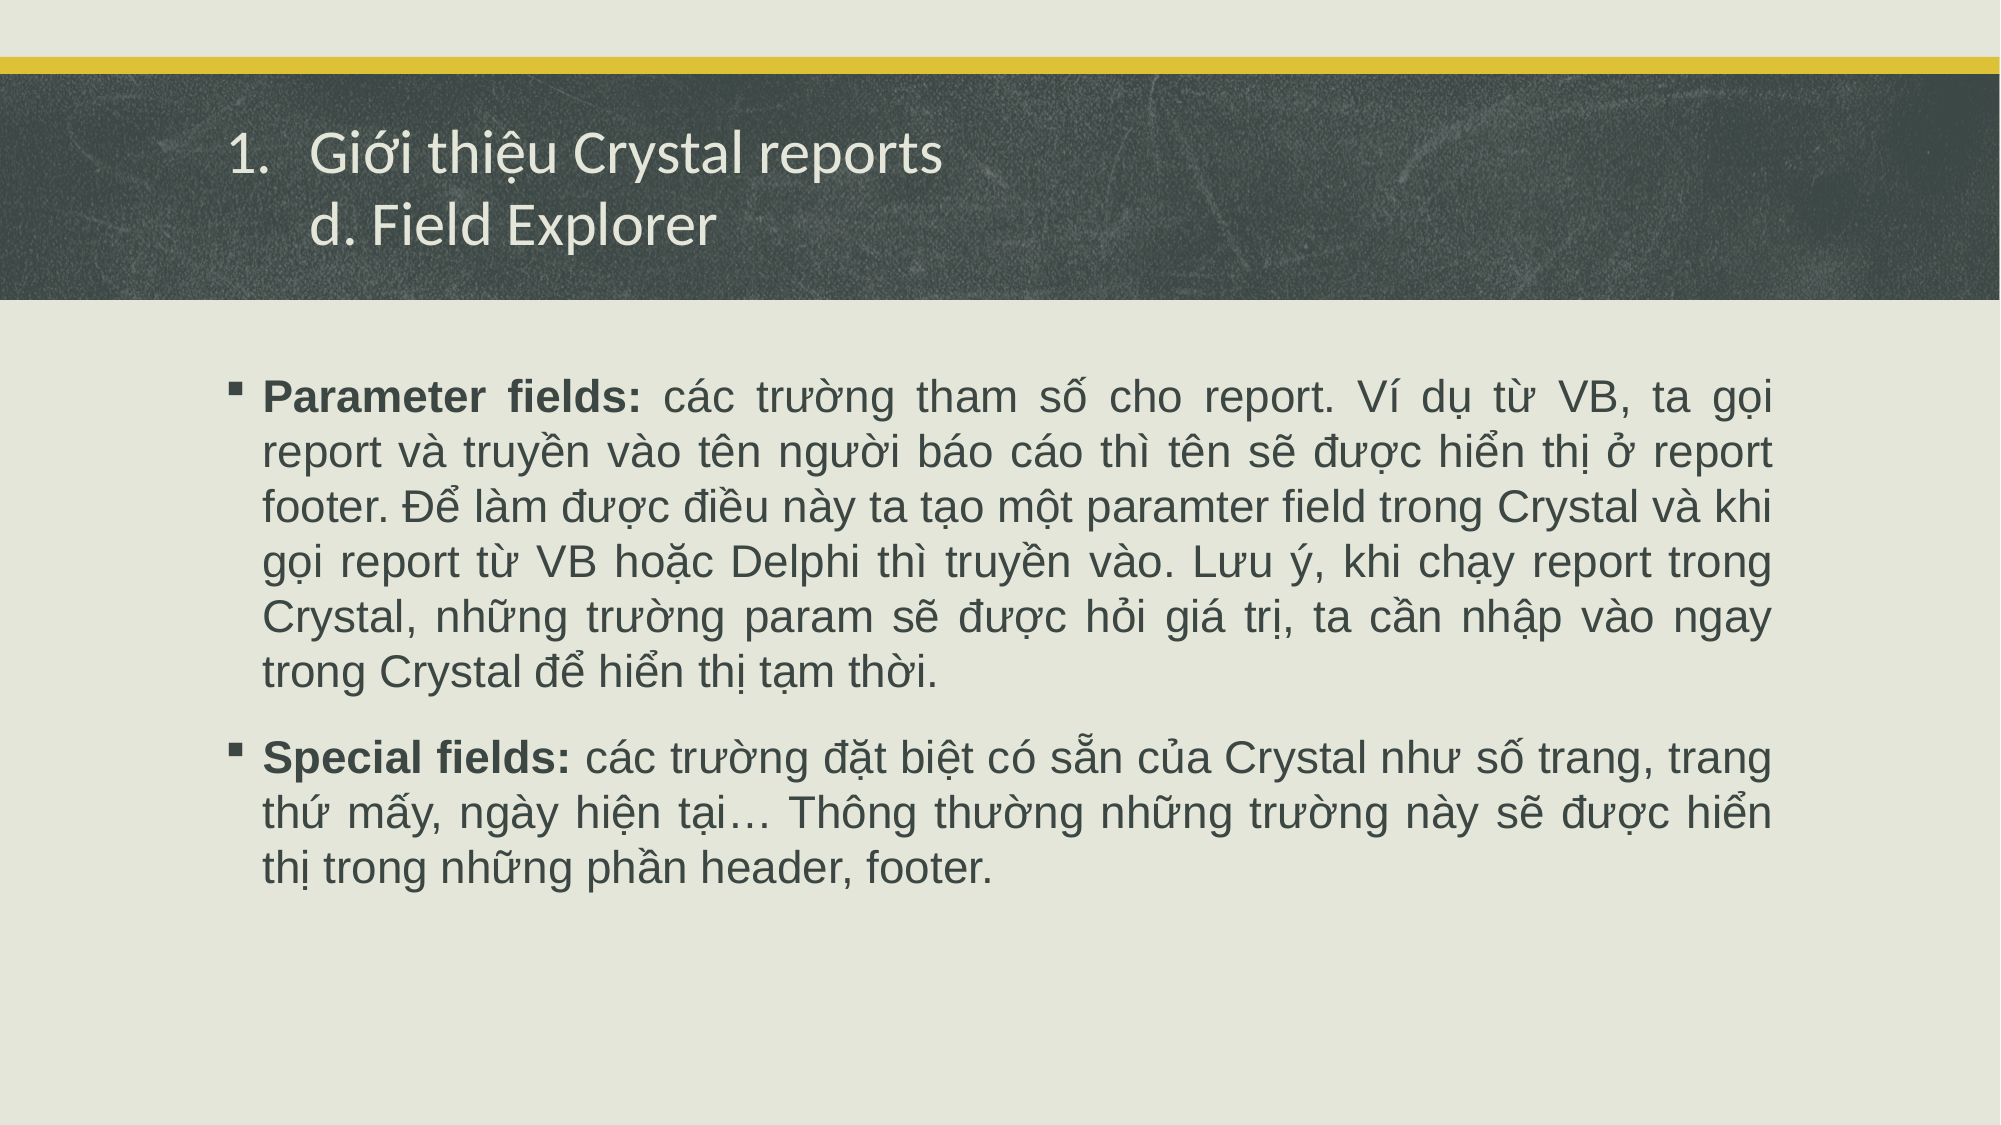

# Giới thiệu Crystal reports d. Field Explorer
Parameter fields: các trường tham số cho report. Ví dụ từ VB, ta gọi report và truyền vào tên người báo cáo thì tên sẽ được hiển thị ở report footer. Để làm được điều này ta tạo một paramter field trong Crystal và khi gọi report từ VB hoặc Delphi thì truyền vào. Lưu ý, khi chạy report trong Crystal, những trường param sẽ được hỏi giá trị, ta cần nhập vào ngay trong Crystal để hiển thị tạm thời.
Special fields: các trường đặt biệt có sẵn của Crystal như số trang, trang thứ mấy, ngày hiện tại… Thông thường những trường này sẽ được hiển thị trong những phần header, footer.